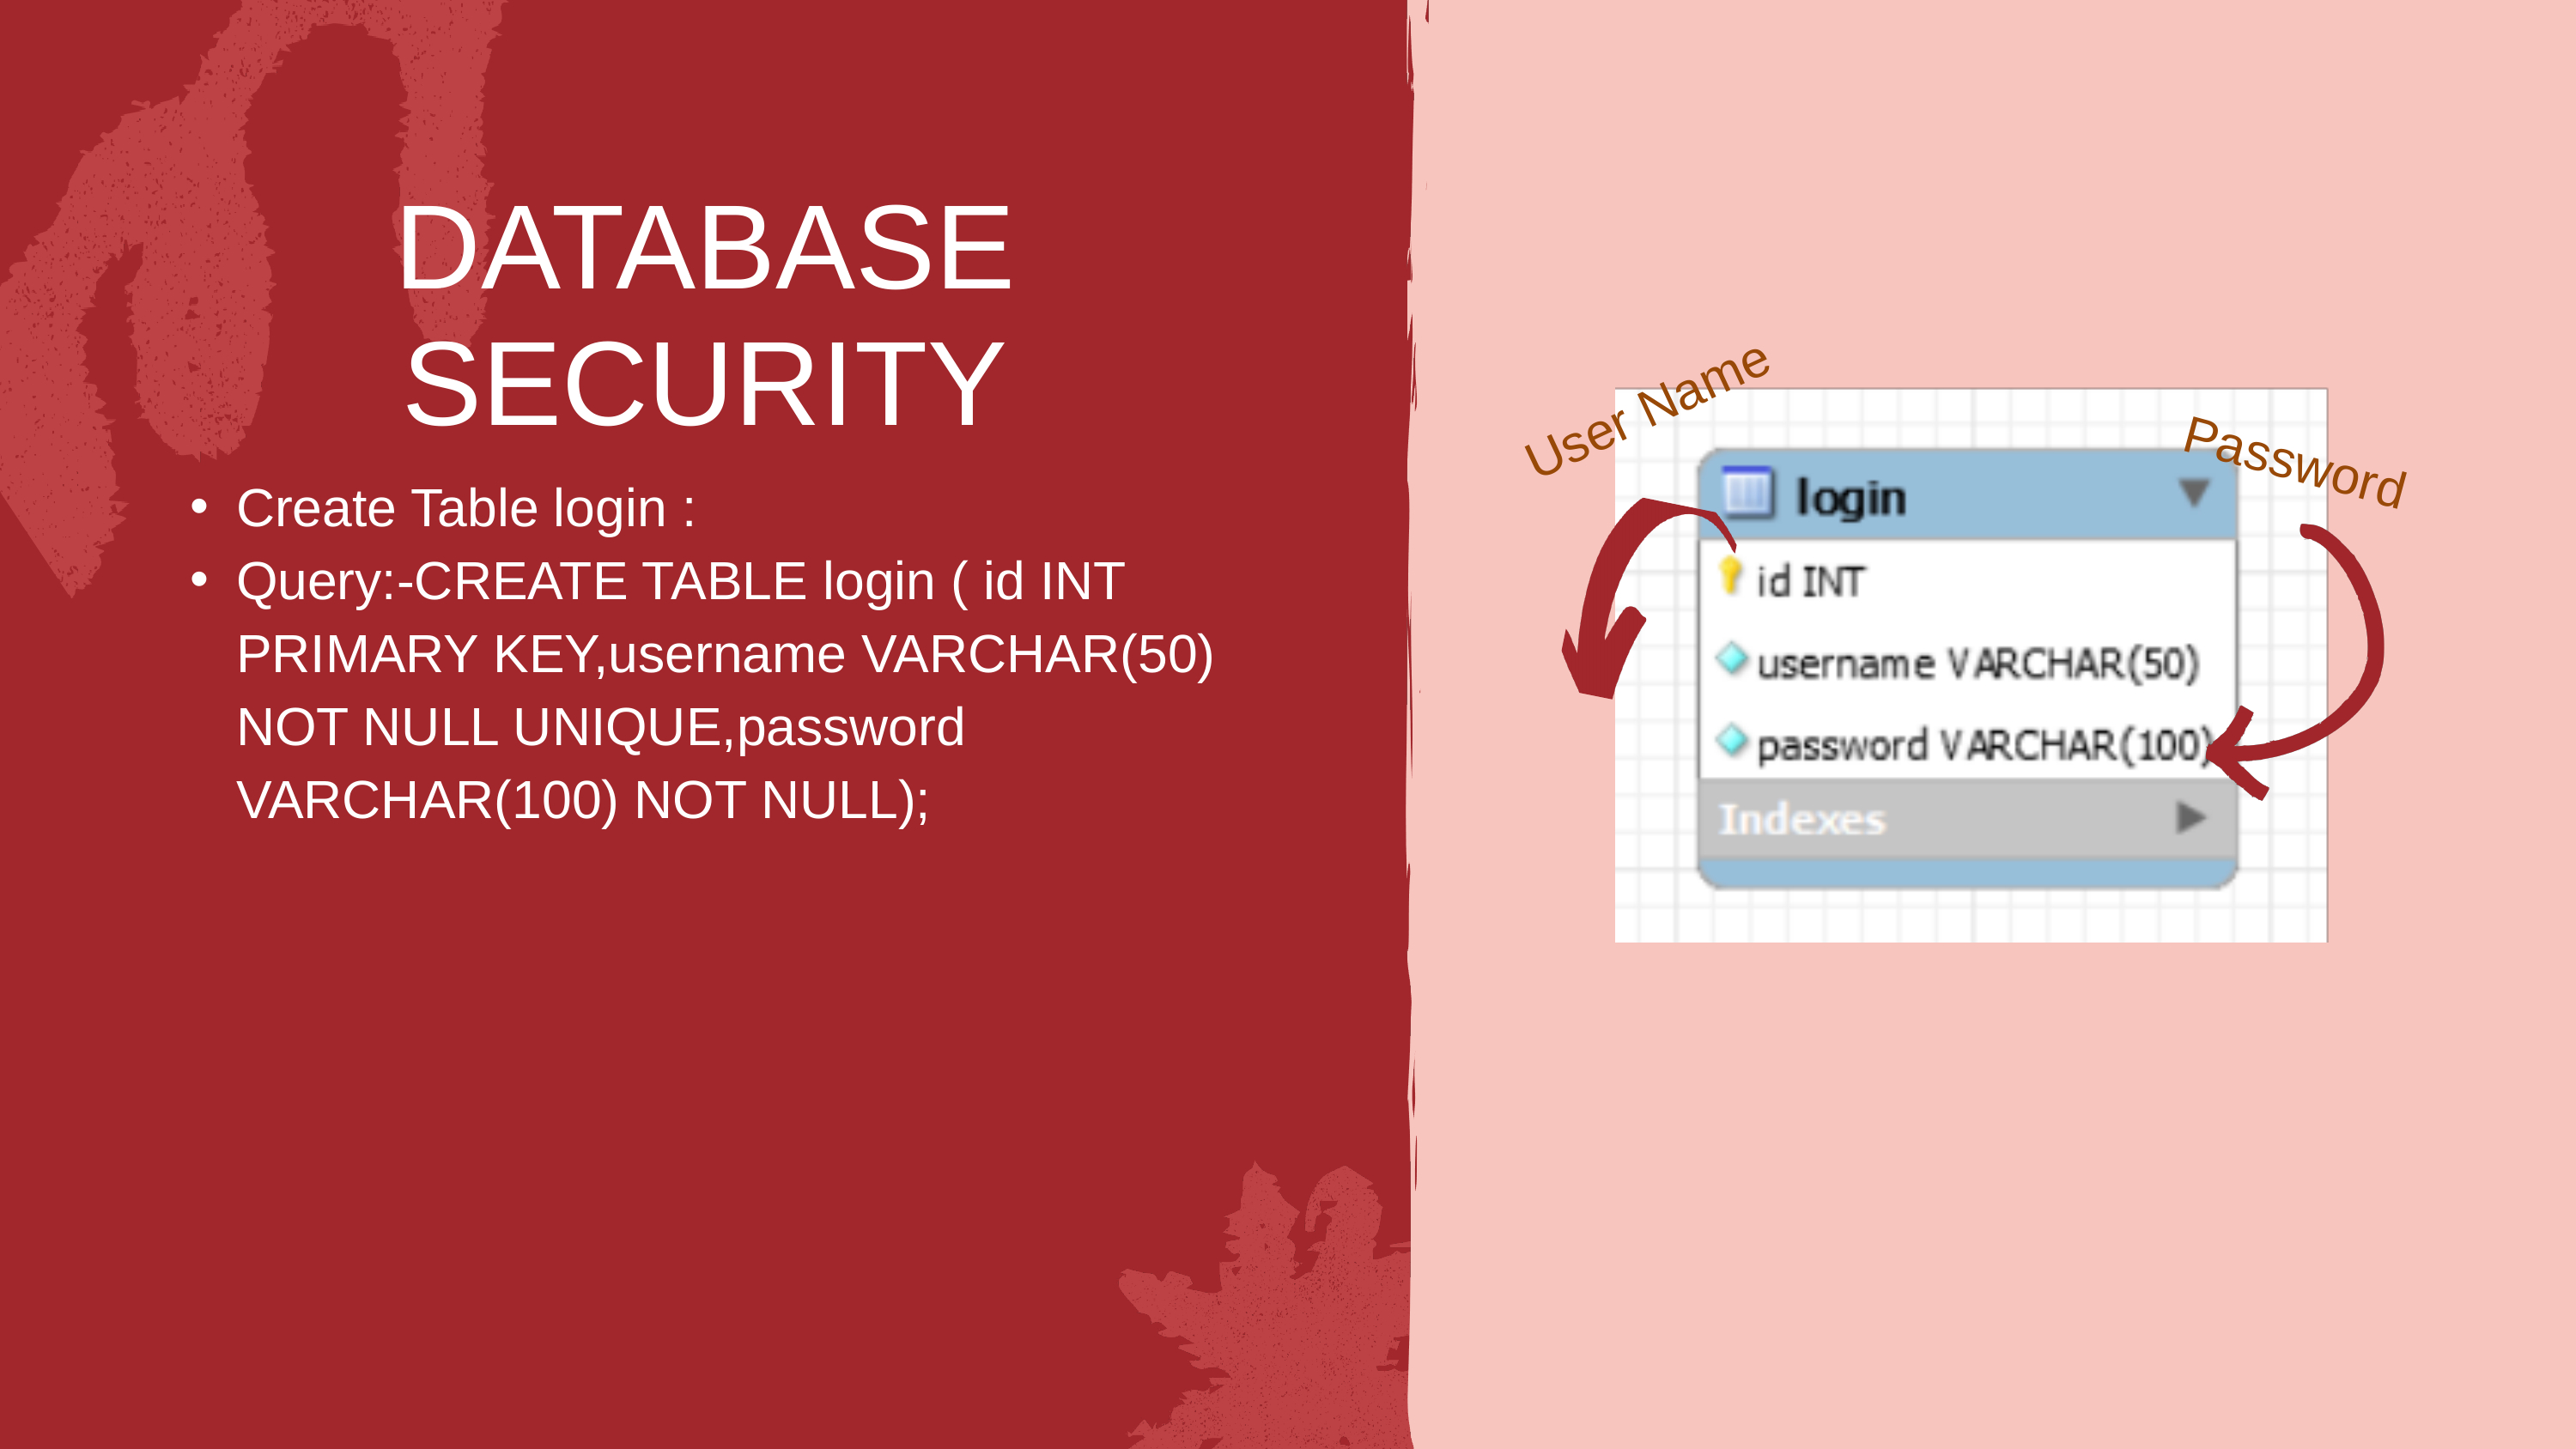

DATABASE SECURITY
User Name
Password
Create Table login :
Query:-CREATE TABLE login ( id INT PRIMARY KEY,username VARCHAR(50) NOT NULL UNIQUE,password VARCHAR(100) NOT NULL);